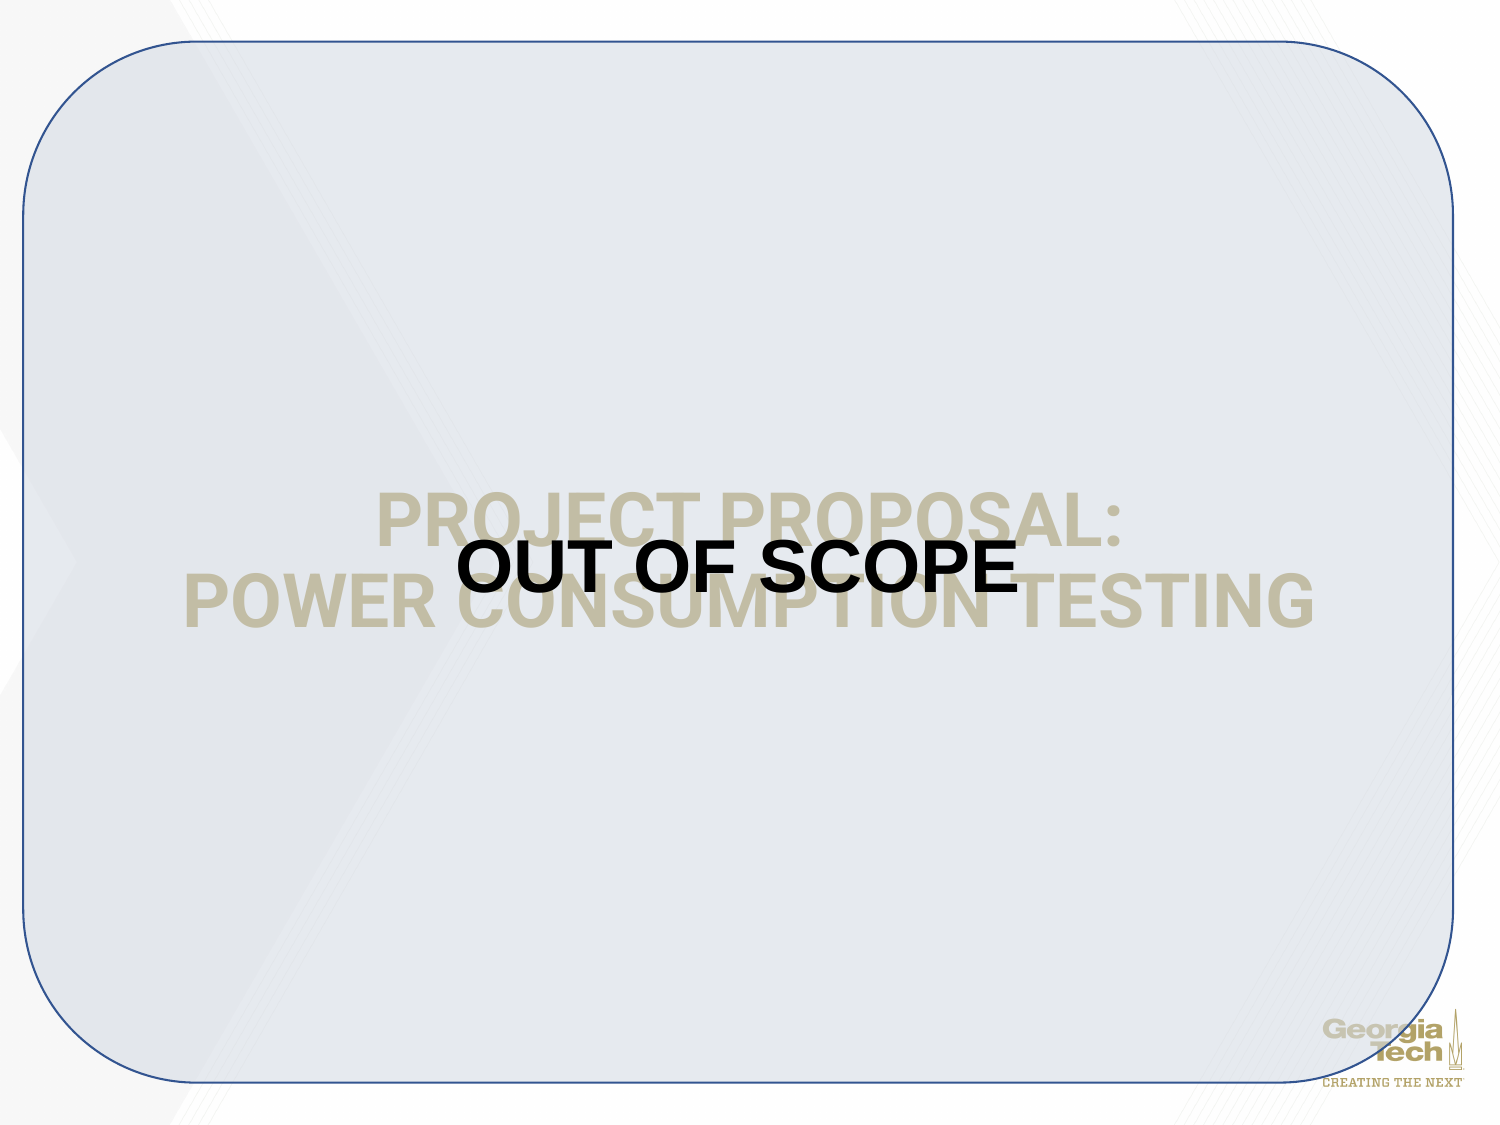

OUT OF SCOPE
# PROJECT PROPOSAL: POWER CONSUMPTION TESTING